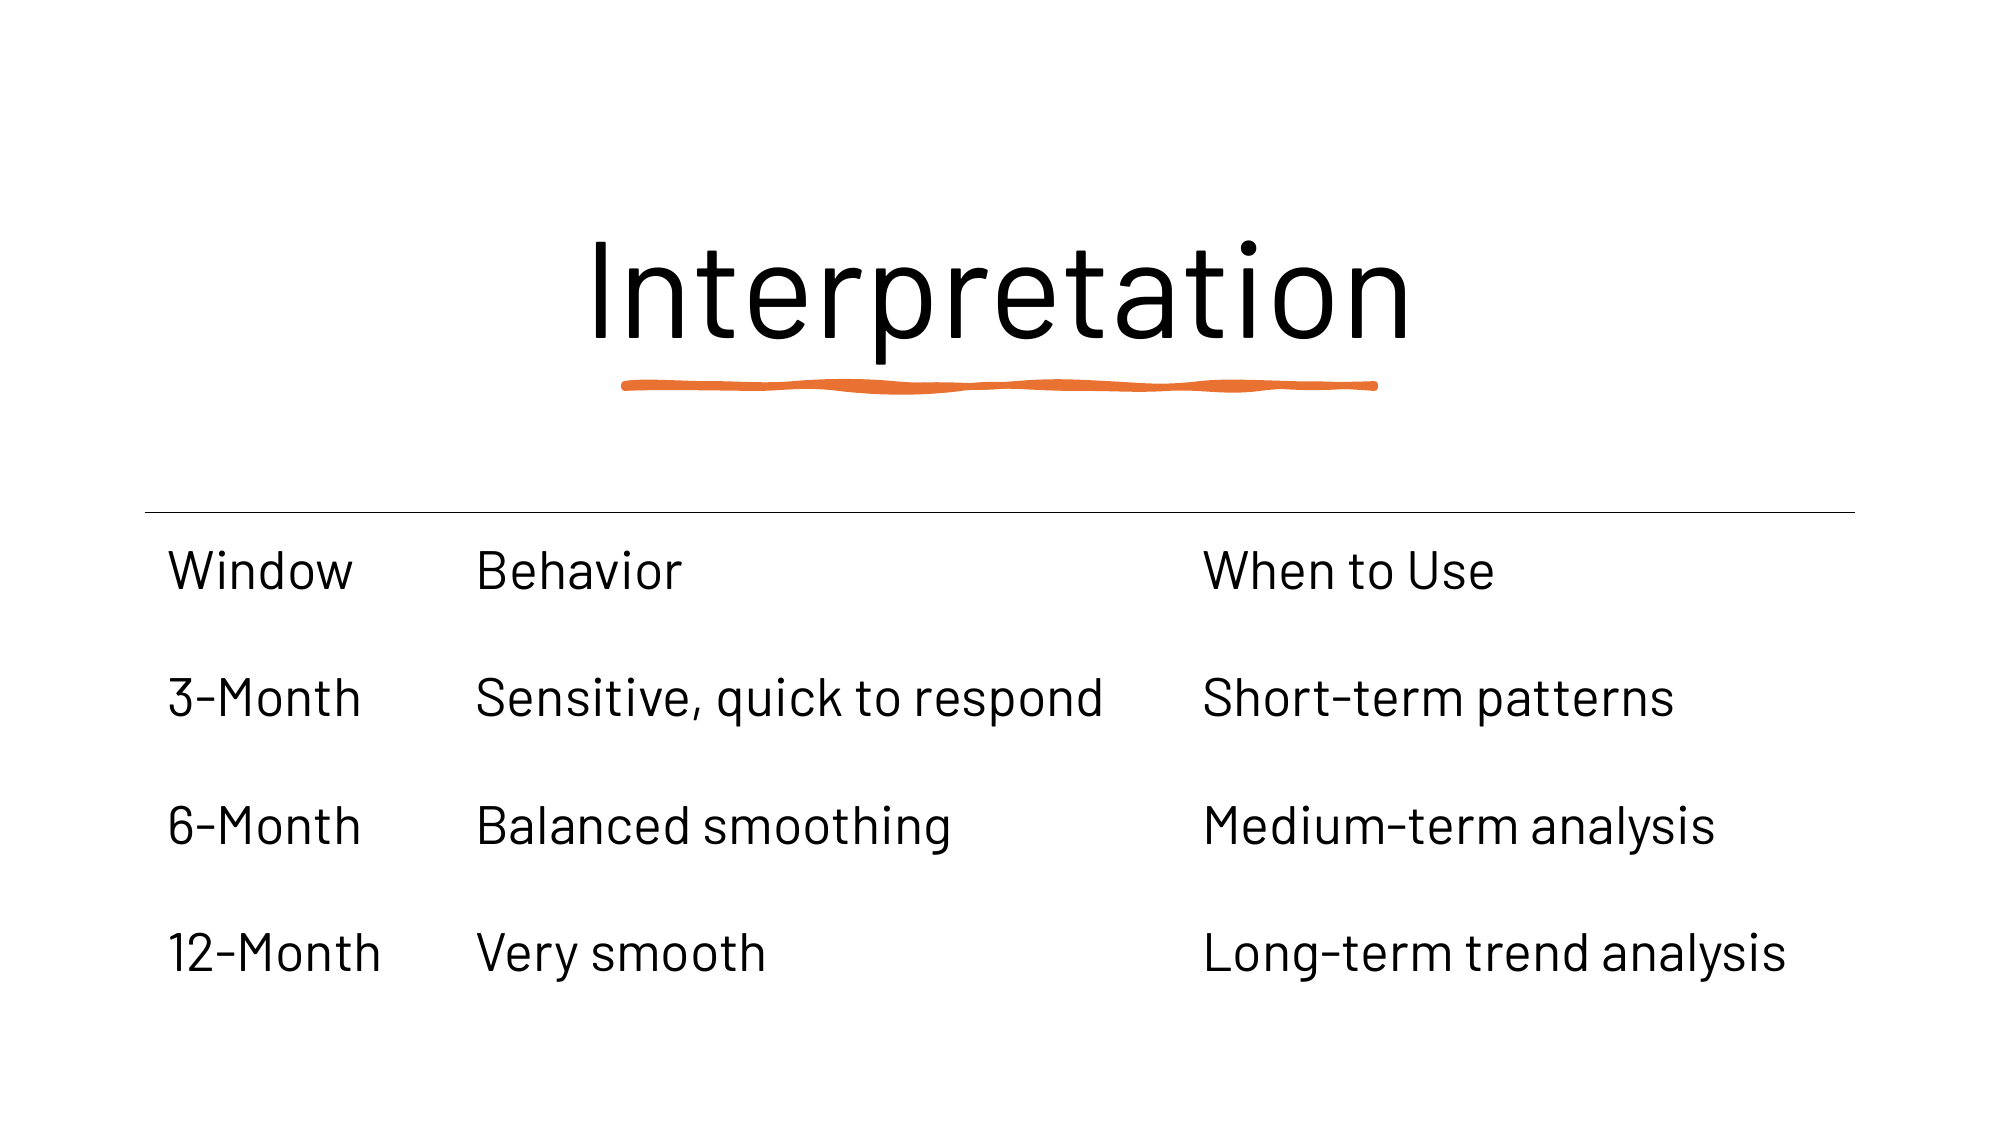

# Interpretation

| Window | Behavior | When to Use |
| --- | --- | --- |
| 3-Month | Sensitive, quick to respond | Short-term patterns |
| 6-Month | Balanced smoothing | Medium-term analysis |
| 12-Month | Very smooth | Long-term trend analysis |